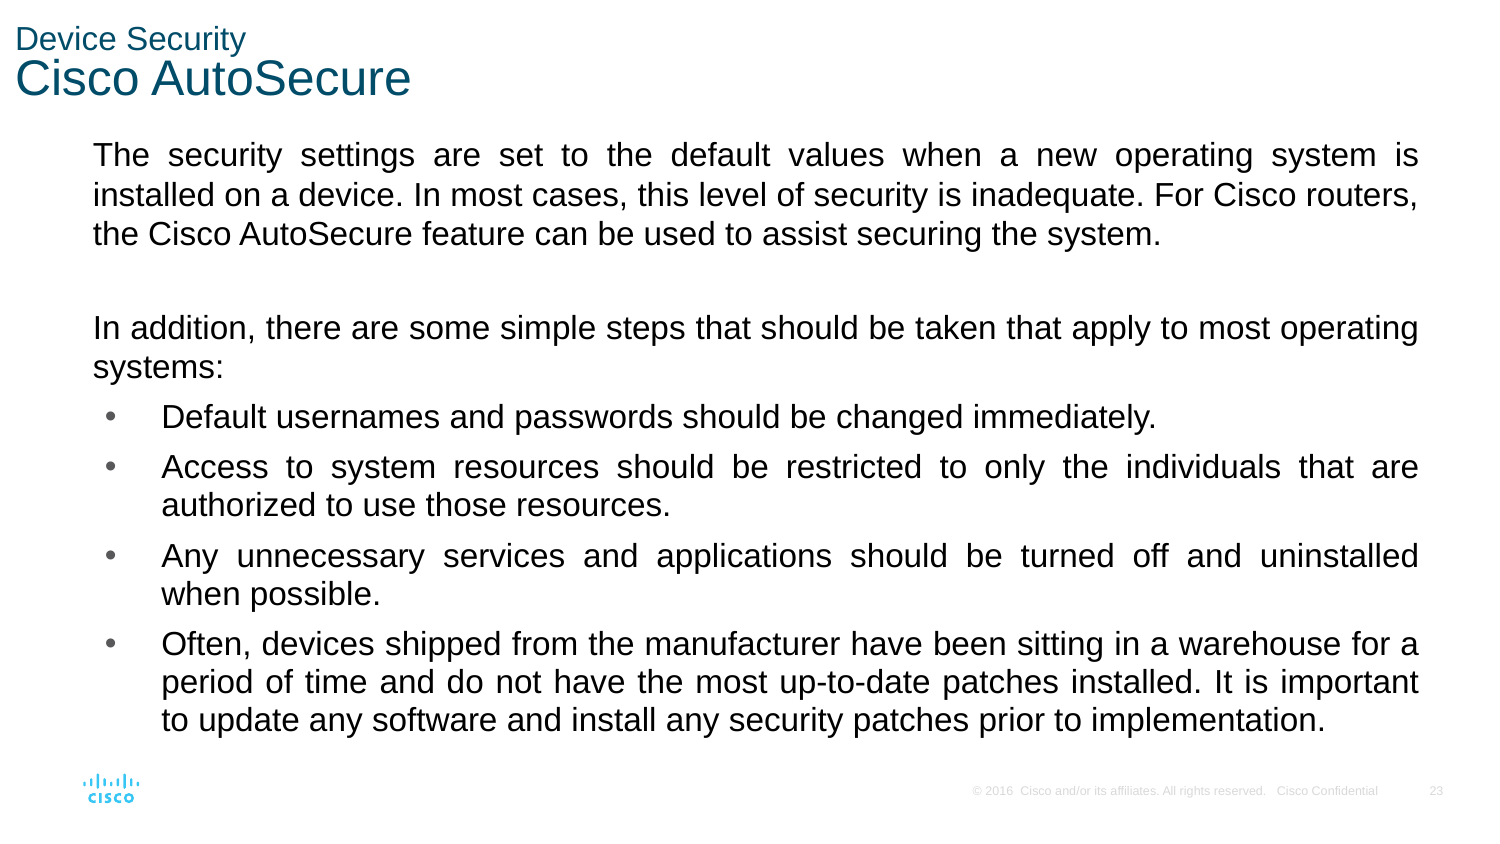

# Device Security Cisco AutoSecure
The security settings are set to the default values when a new operating system is installed on a device. In most cases, this level of security is inadequate. For Cisco routers, the Cisco AutoSecure feature can be used to assist securing the system.

In addition, there are some simple steps that should be taken that apply to most operating systems:
Default usernames and passwords should be changed immediately.
Access to system resources should be restricted to only the individuals that are authorized to use those resources.
Any unnecessary services and applications should be turned off and uninstalled when possible.
Often, devices shipped from the manufacturer have been sitting in a warehouse for a period of time and do not have the most up-to-date patches installed. It is important to update any software and install any security patches prior to implementation.